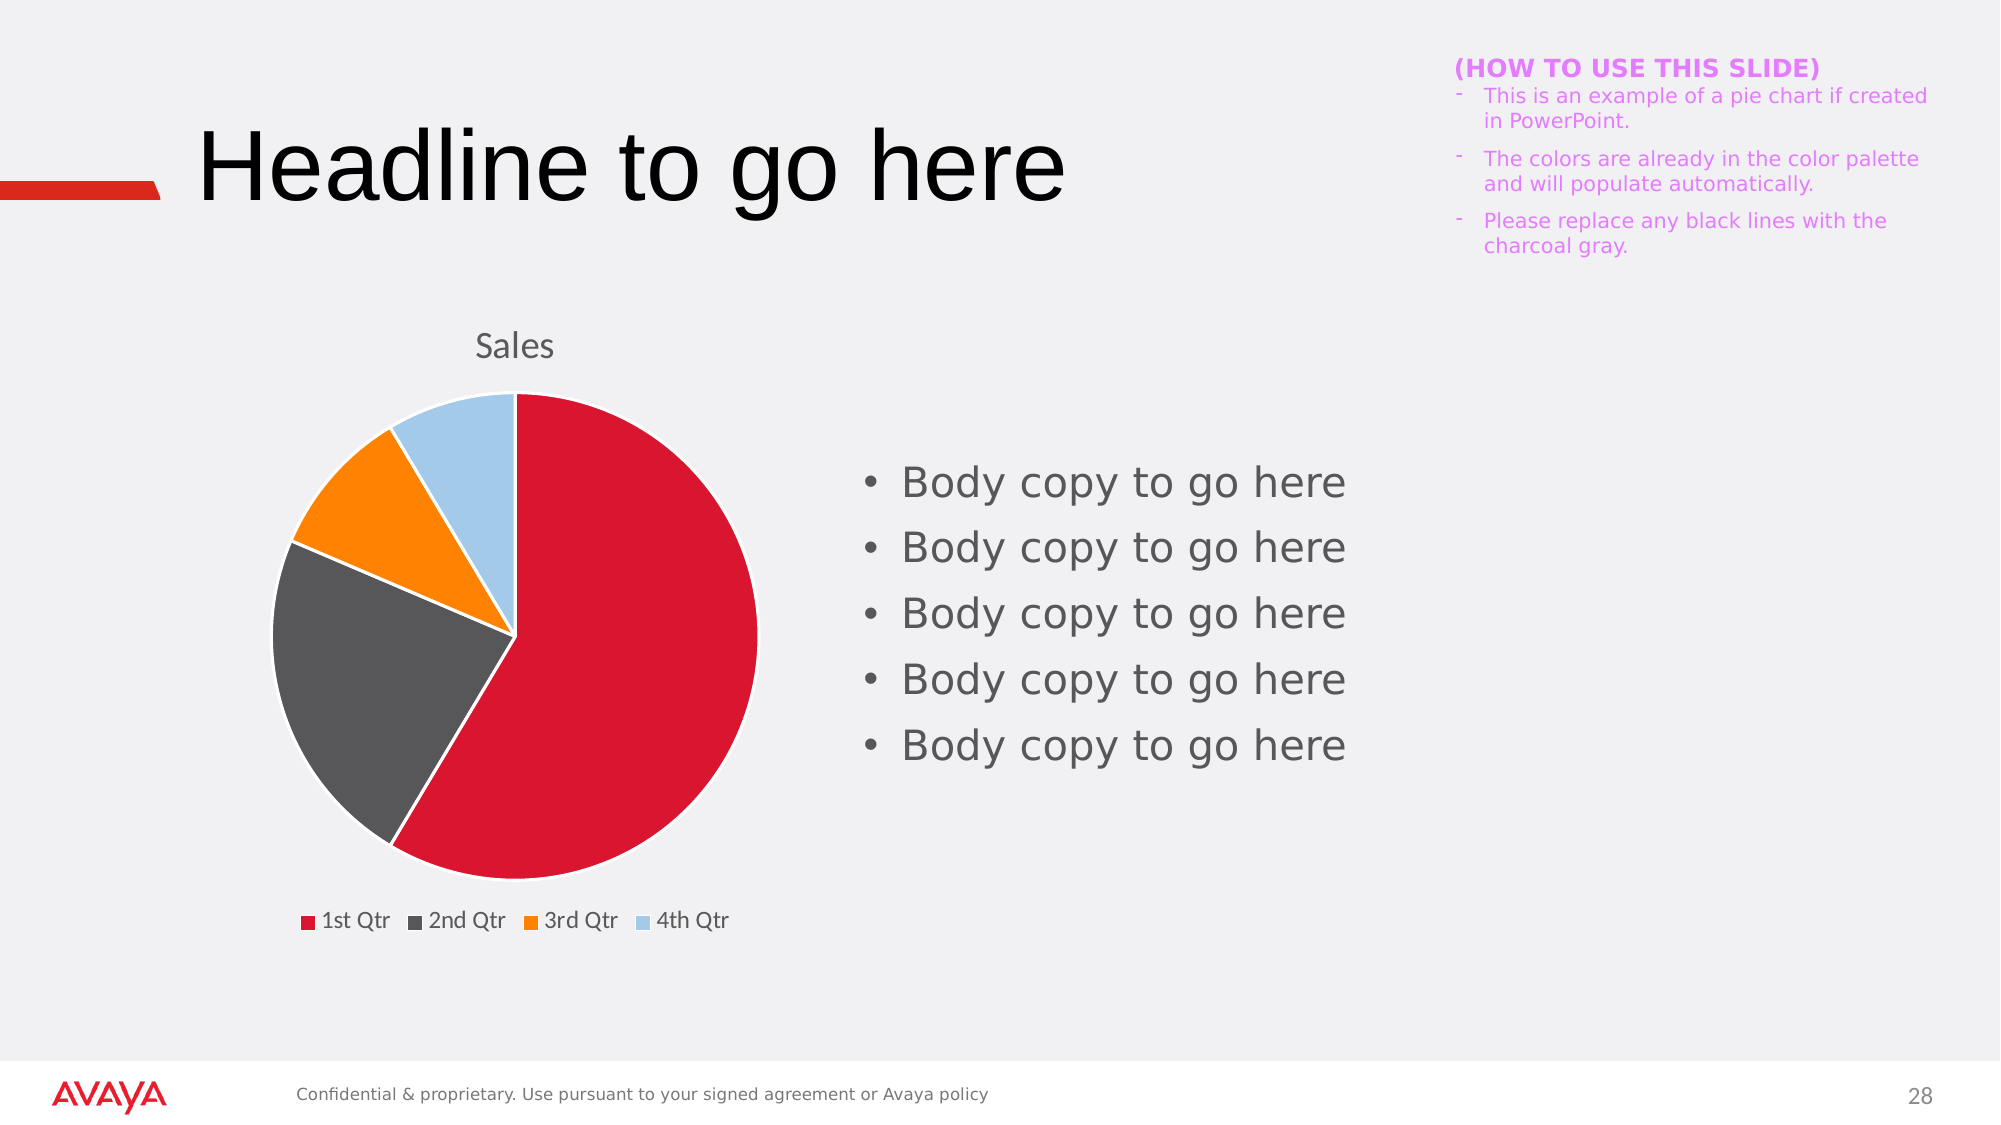

(HOW TO USE THIS SLIDE)
This is an example of a pie chart if created in PowerPoint.
The colors are already in the color palette and will populate automatically.
Please replace any black lines with the charcoal gray.
# Headline to go here

### Chart:

| Category | Sales |
|---|---|
| 1st Qtr | 8.200000000000001 |
| 2nd Qtr | 3.2 |
| 3rd Qtr | 1.4 |
| 4th Qtr | 1.2 |
Body copy to go here
Body copy to go here
Body copy to go here
Body copy to go here
Body copy to go here